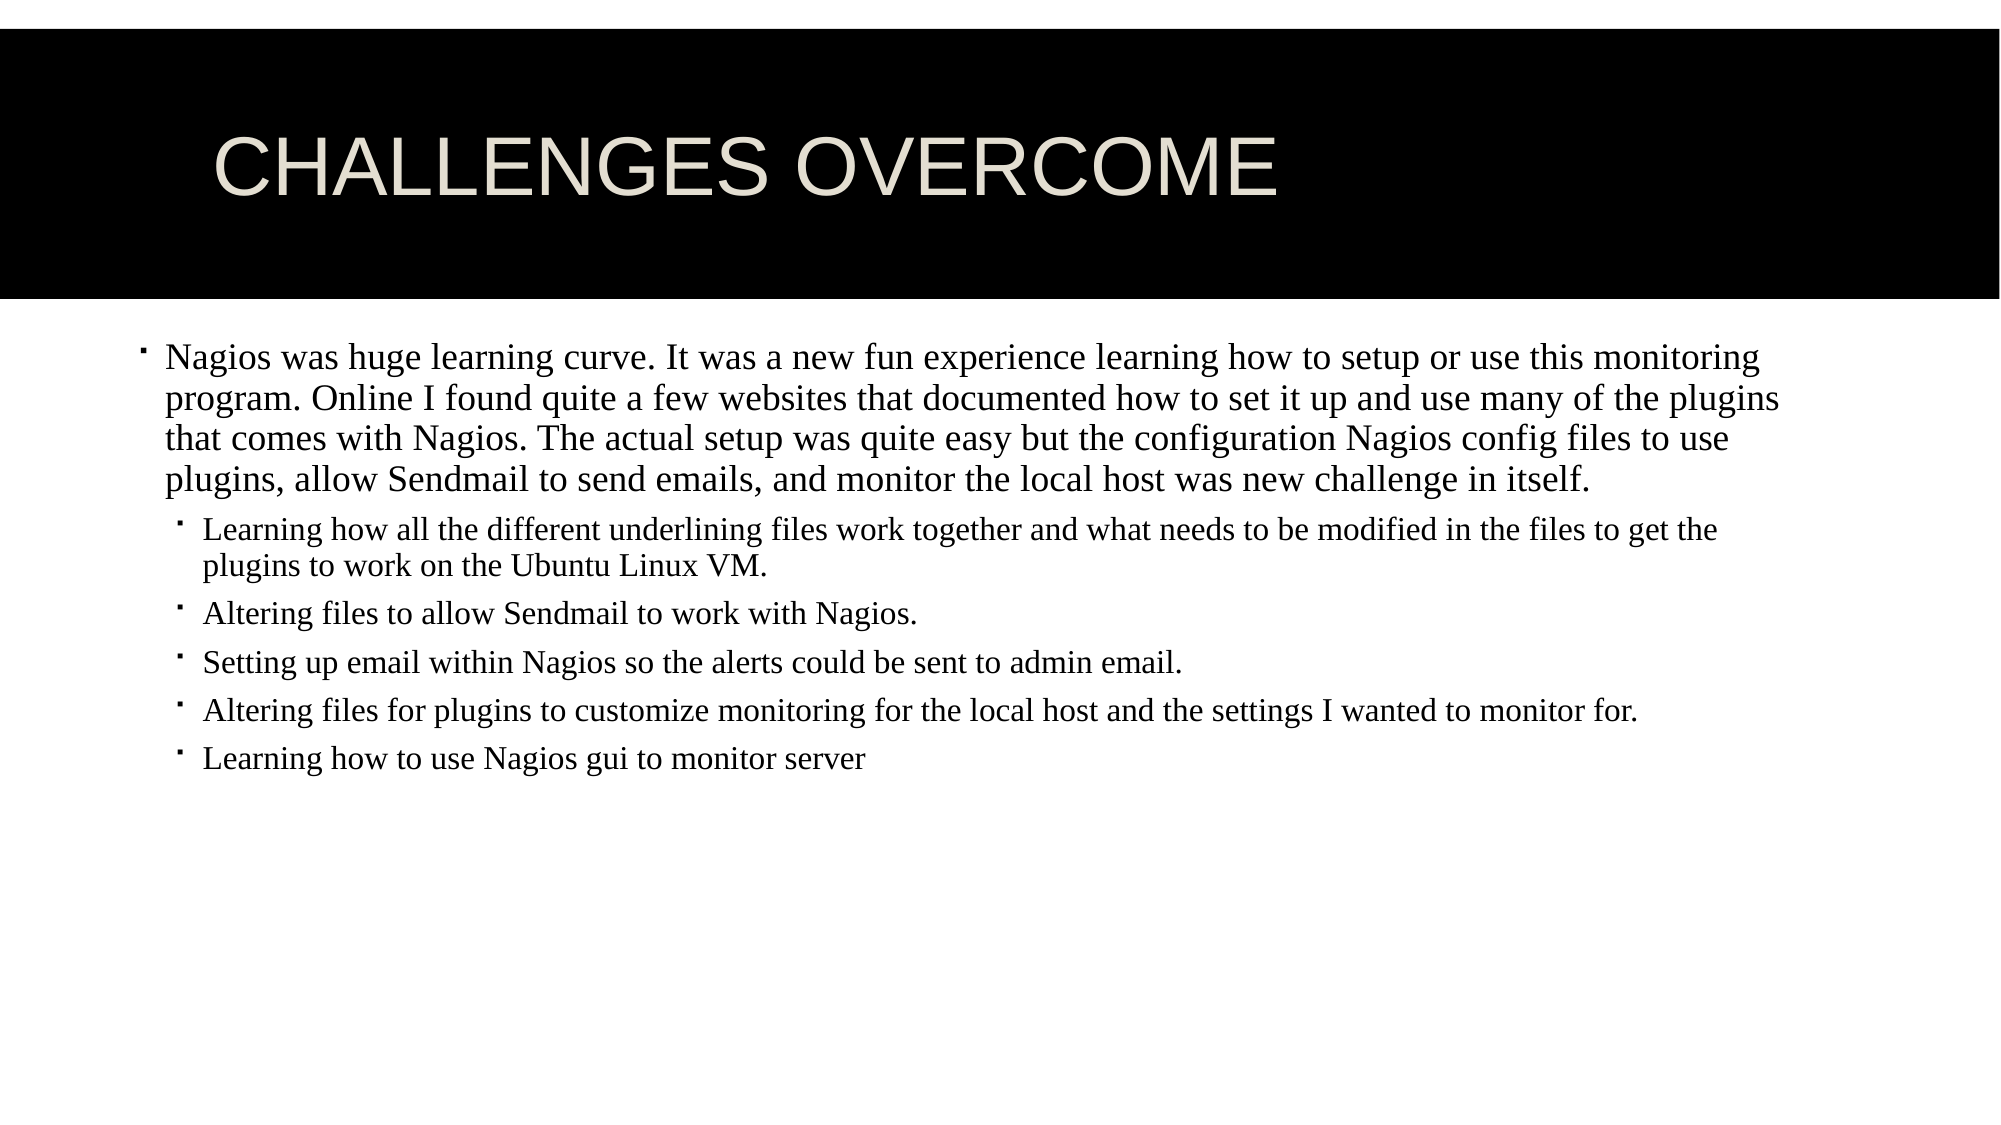

# Challenges overcome
Nagios was huge learning curve. It was a new fun experience learning how to setup or use this monitoring program. Online I found quite a few websites that documented how to set it up and use many of the plugins that comes with Nagios. The actual setup was quite easy but the configuration Nagios config files to use plugins, allow Sendmail to send emails, and monitor the local host was new challenge in itself.
Learning how all the different underlining files work together and what needs to be modified in the files to get the plugins to work on the Ubuntu Linux VM.
Altering files to allow Sendmail to work with Nagios.
Setting up email within Nagios so the alerts could be sent to admin email.
Altering files for plugins to customize monitoring for the local host and the settings I wanted to monitor for.
Learning how to use Nagios gui to monitor server